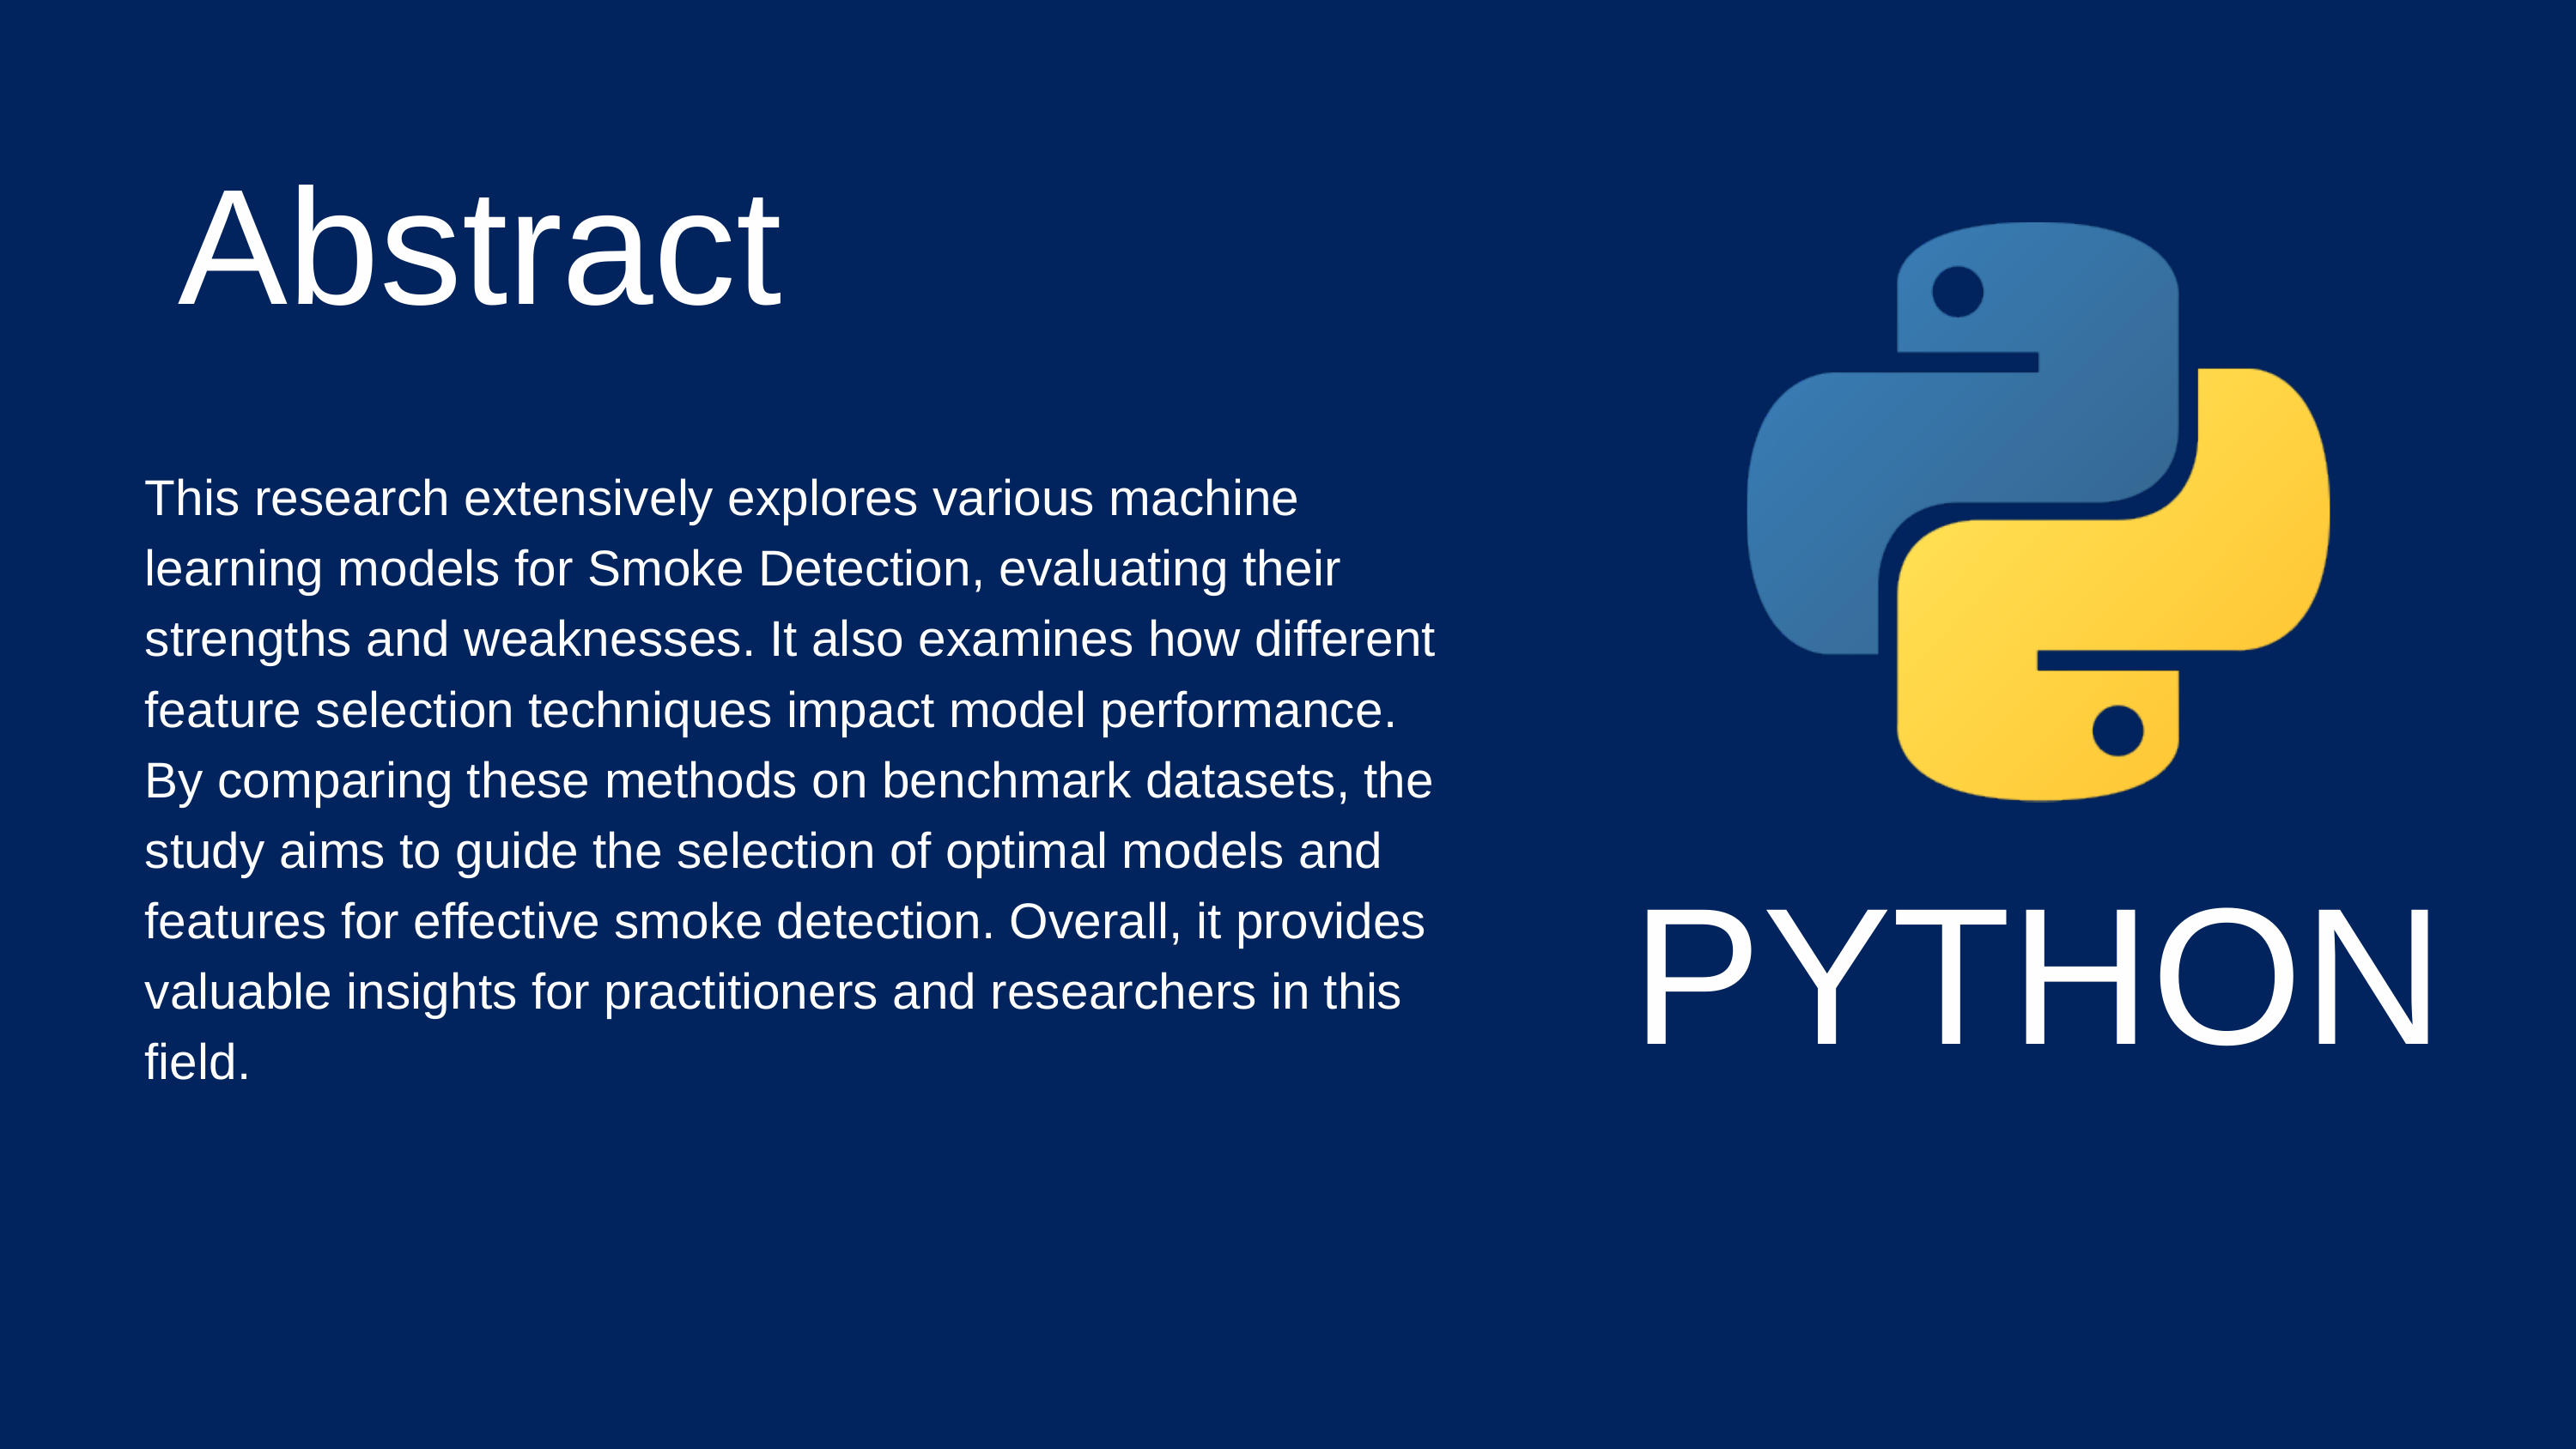

Abstract

This research extensively explores various machine learning models for Smoke Detection, evaluating their strengths and weaknesses. It also examines how different feature selection techniques impact model performance. By comparing these methods on benchmark datasets, the study aims to guide the selection of optimal models and features for effective smoke detection. Overall, it provides valuable insights for practitioners and researchers in this field.
PYTHON